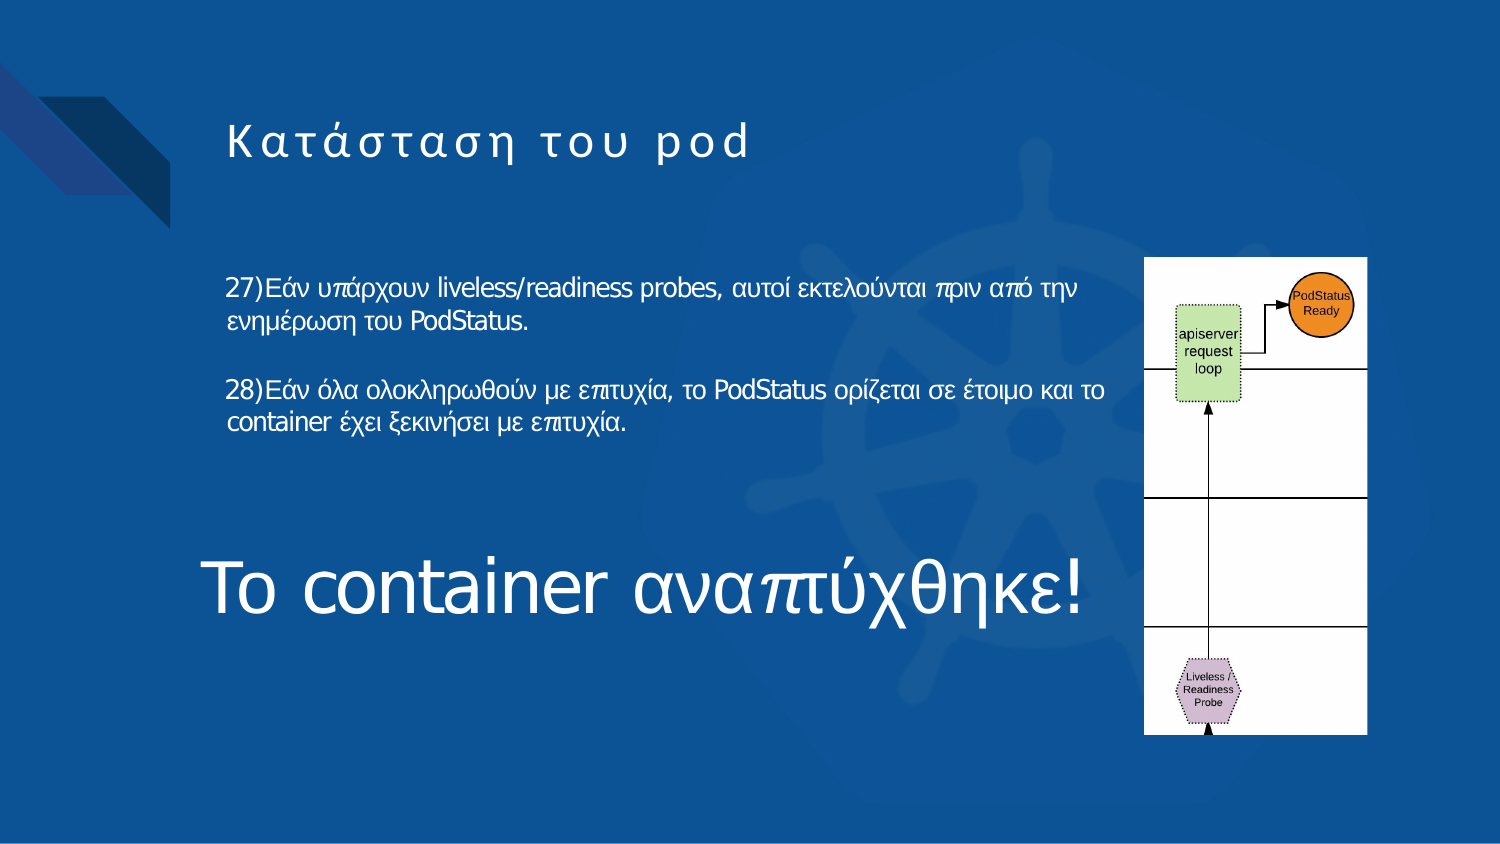

# Κατάσταση του pod

Εάν υπάρχουν liveless/readiness probes, αυτοί εκτελούνται πριν από την ενημέρωση του PodStatus.

Εάν όλα ολοκληρωθούν με επιτυχία, το PodStatus ορίζεται σε έτοιμο και το container έχει ξεκινήσει με επιτυχία.
Το container αναπτύχθηκε!